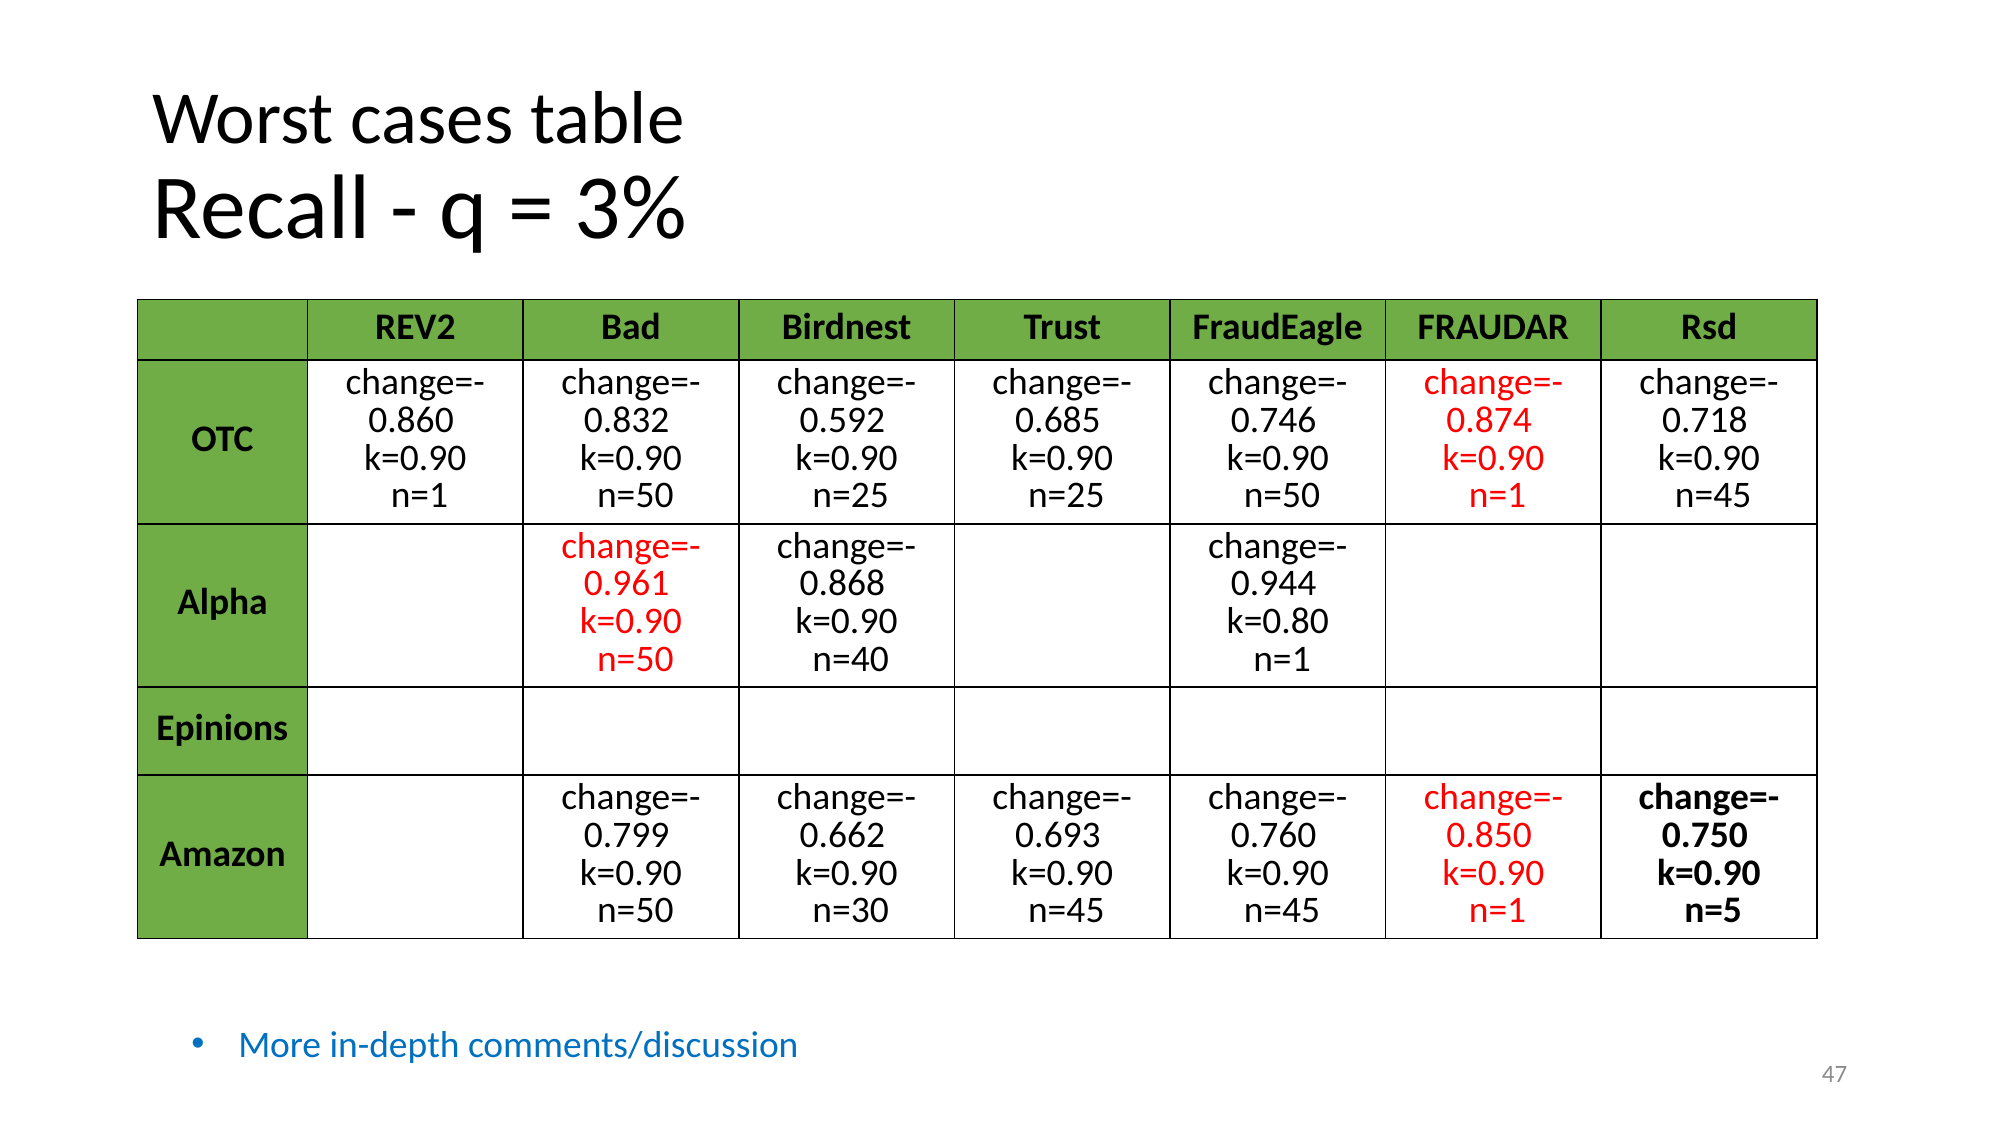

# Worst cases table Recall - q = 3%

|  | REV2 | Bad | Birdnest | Trust | FraudEagle | FRAUDAR | Rsd |
| --- | --- | --- | --- | --- | --- | --- | --- |
| OTC | change=-0.860   k=0.90   n=1 | change=-0.832   k=0.90   n=50 | change=-0.592   k=0.90   n=25 | change=-0.685   k=0.90   n=25 | change=-0.746   k=0.90   n=50 | change=-0.874   k=0.90   n=1 | change=-0.718   k=0.90   n=45 |
| Alpha |  | change=-0.961   k=0.90   n=50 | change=-0.868   k=0.90   n=40 |  | change=-0.944   k=0.80   n=1 |  |  |
| Epinions |  |  |  |  |  |  |  |
| Amazon |  | change=-0.799   k=0.90   n=50 | change=-0.662   k=0.90   n=30 | change=-0.693   k=0.90   n=45 | change=-0.760   k=0.90   n=45 | change=-0.850   k=0.90   n=1 | change=-0.750   k=0.90   n=5 |
More in-depth comments/discussion
47